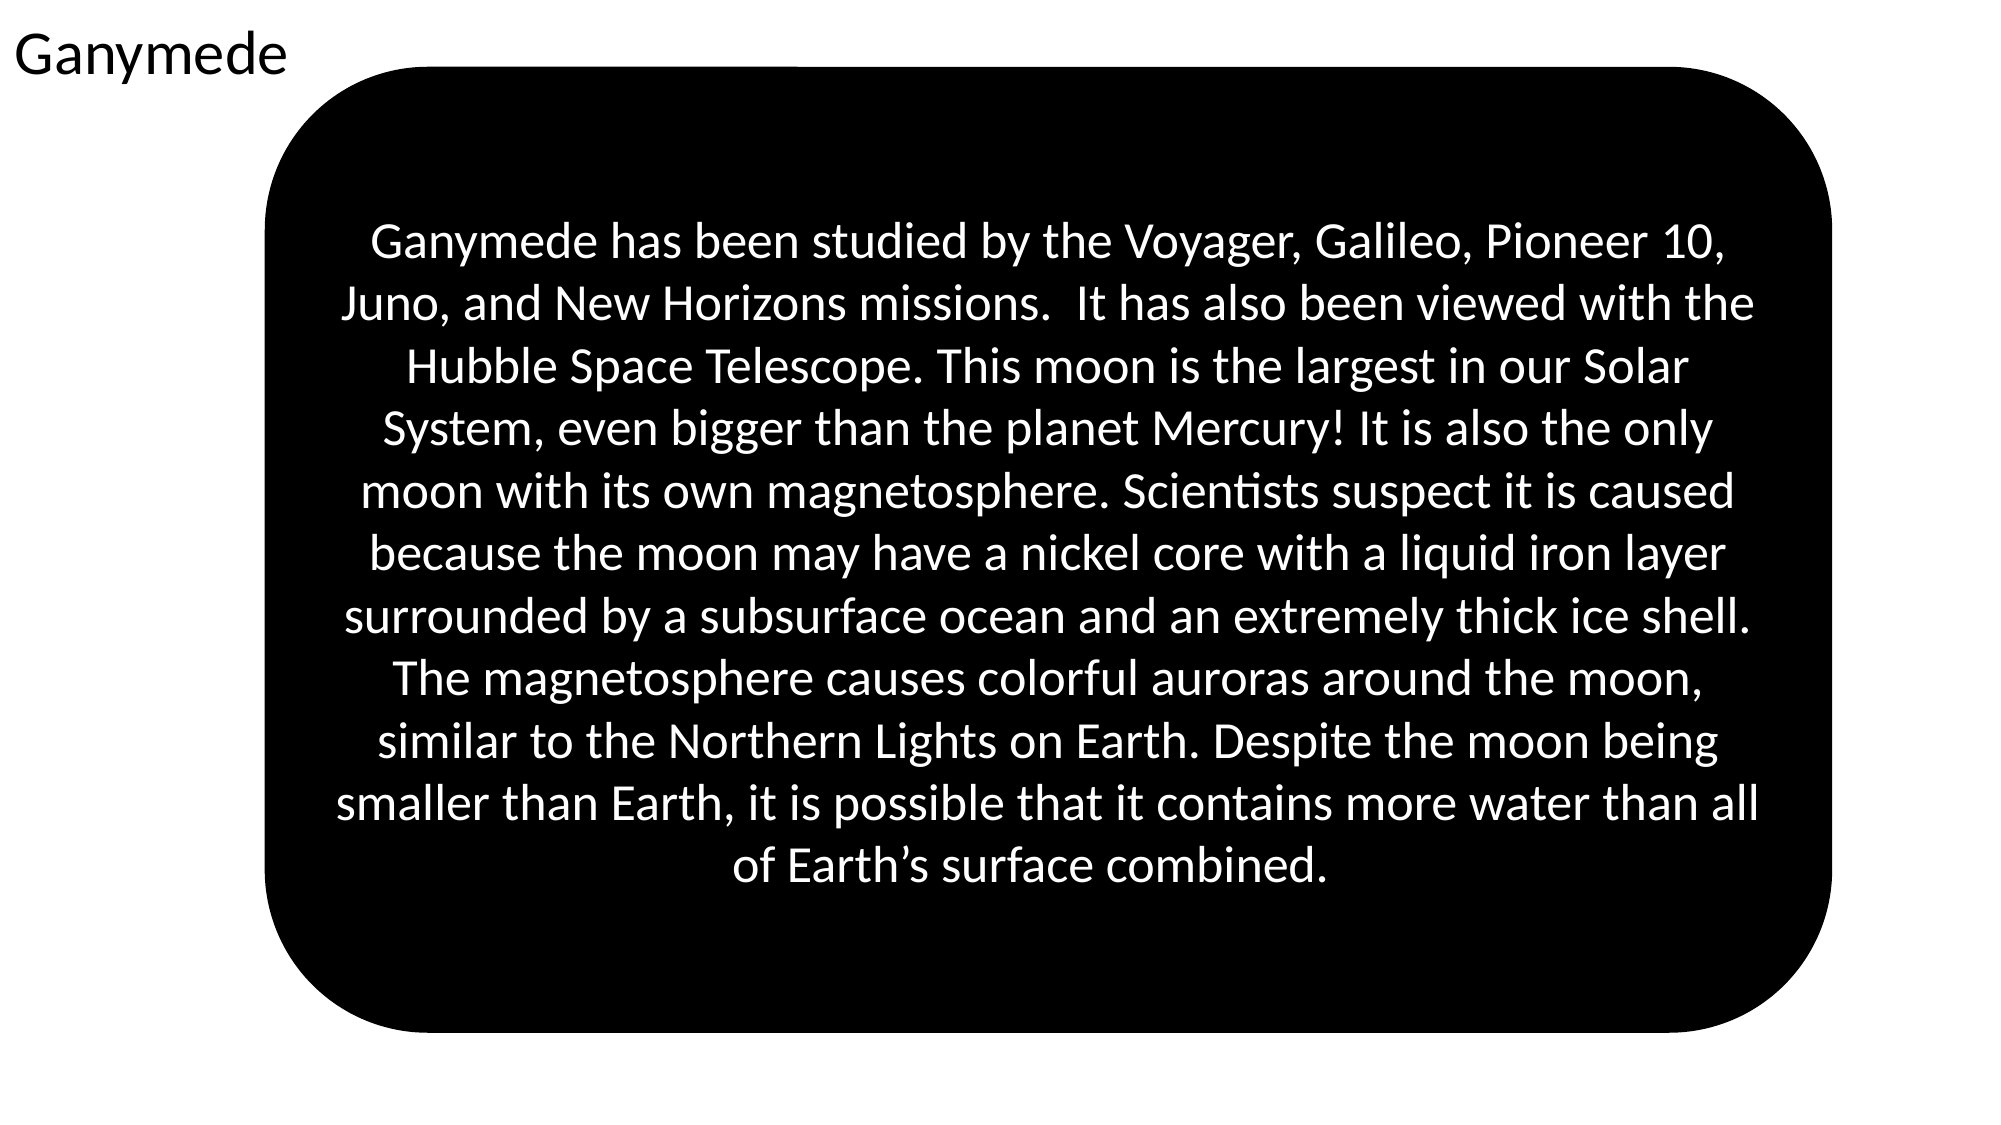

Ganymede
Ganymede has been studied by the Voyager, Galileo, Pioneer 10, Juno, and New Horizons missions.  It has also been viewed with the Hubble Space Telescope. This moon is the largest in our Solar System, even bigger than the planet Mercury! It is also the only moon with its own magnetosphere. Scientists suspect it is caused because the moon may have a nickel core with a liquid iron layer surrounded by a subsurface ocean and an extremely thick ice shell. The magnetosphere causes colorful auroras around the moon, similar to the Northern Lights on Earth. Despite the moon being smaller than Earth, it is possible that it contains more water than all of Earth’s surface combined.